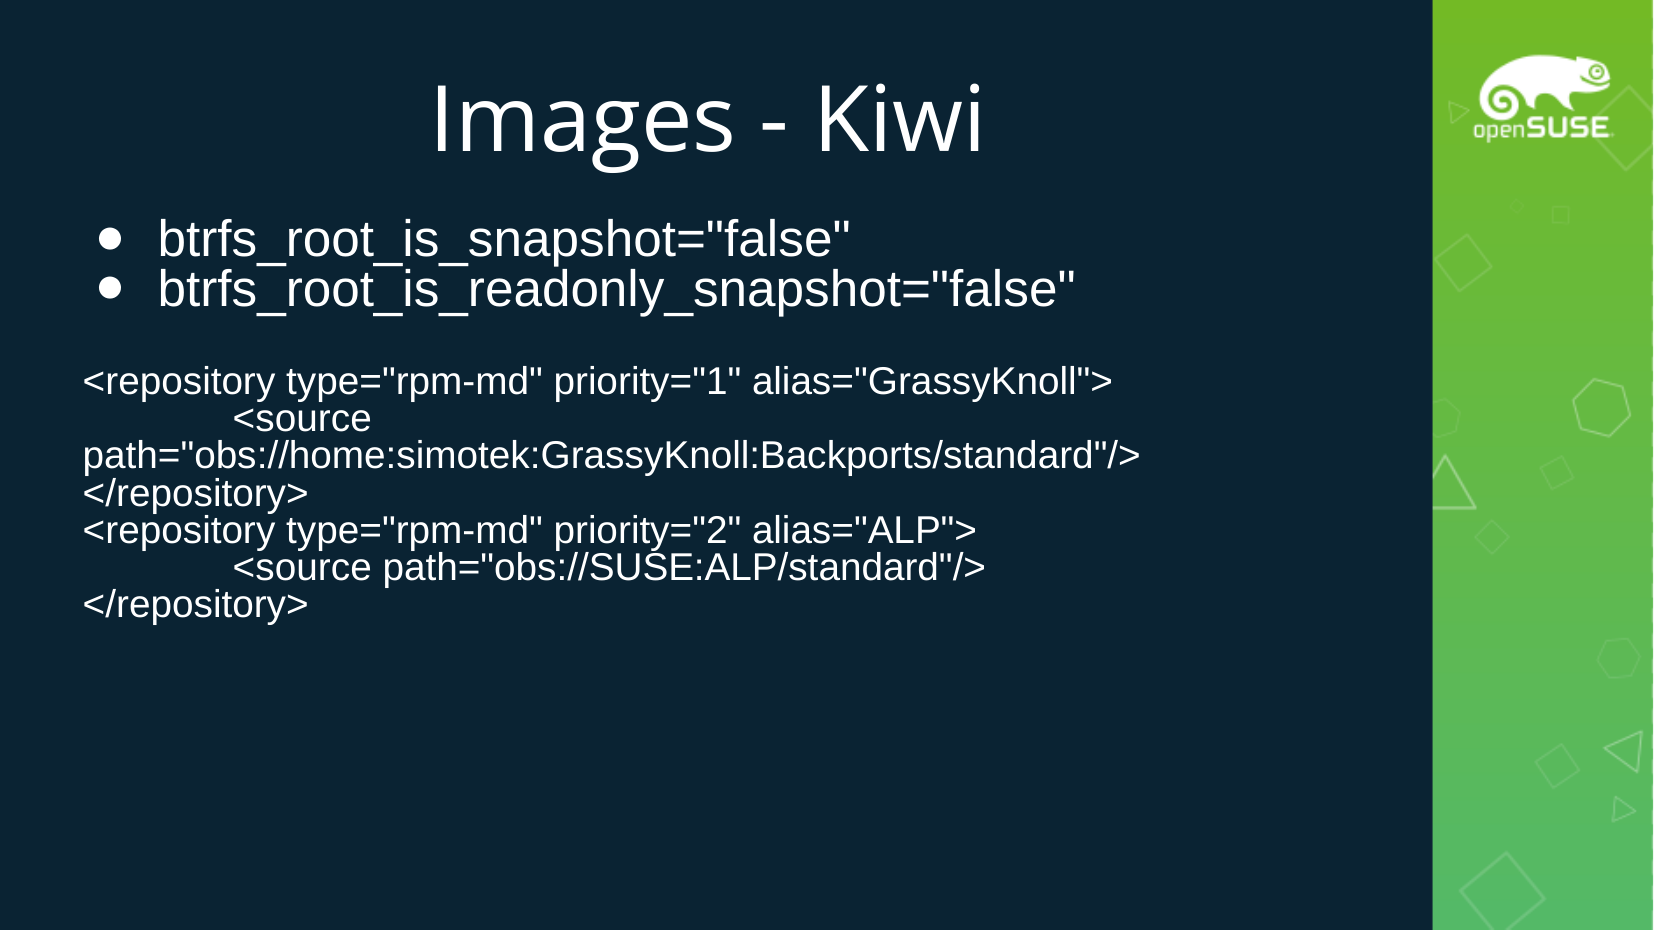

# Images - Kiwi
btrfs_root_is_snapshot="false"
btrfs_root_is_readonly_snapshot="false"

<repository type="rpm-md" priority="1" alias="GrassyKnoll">
    	<source path="obs://home:simotek:GrassyKnoll:Backports/standard"/>
</repository>
<repository type="rpm-md" priority="2" alias="ALP">
    	<source path="obs://SUSE:ALP/standard"/>
</repository>